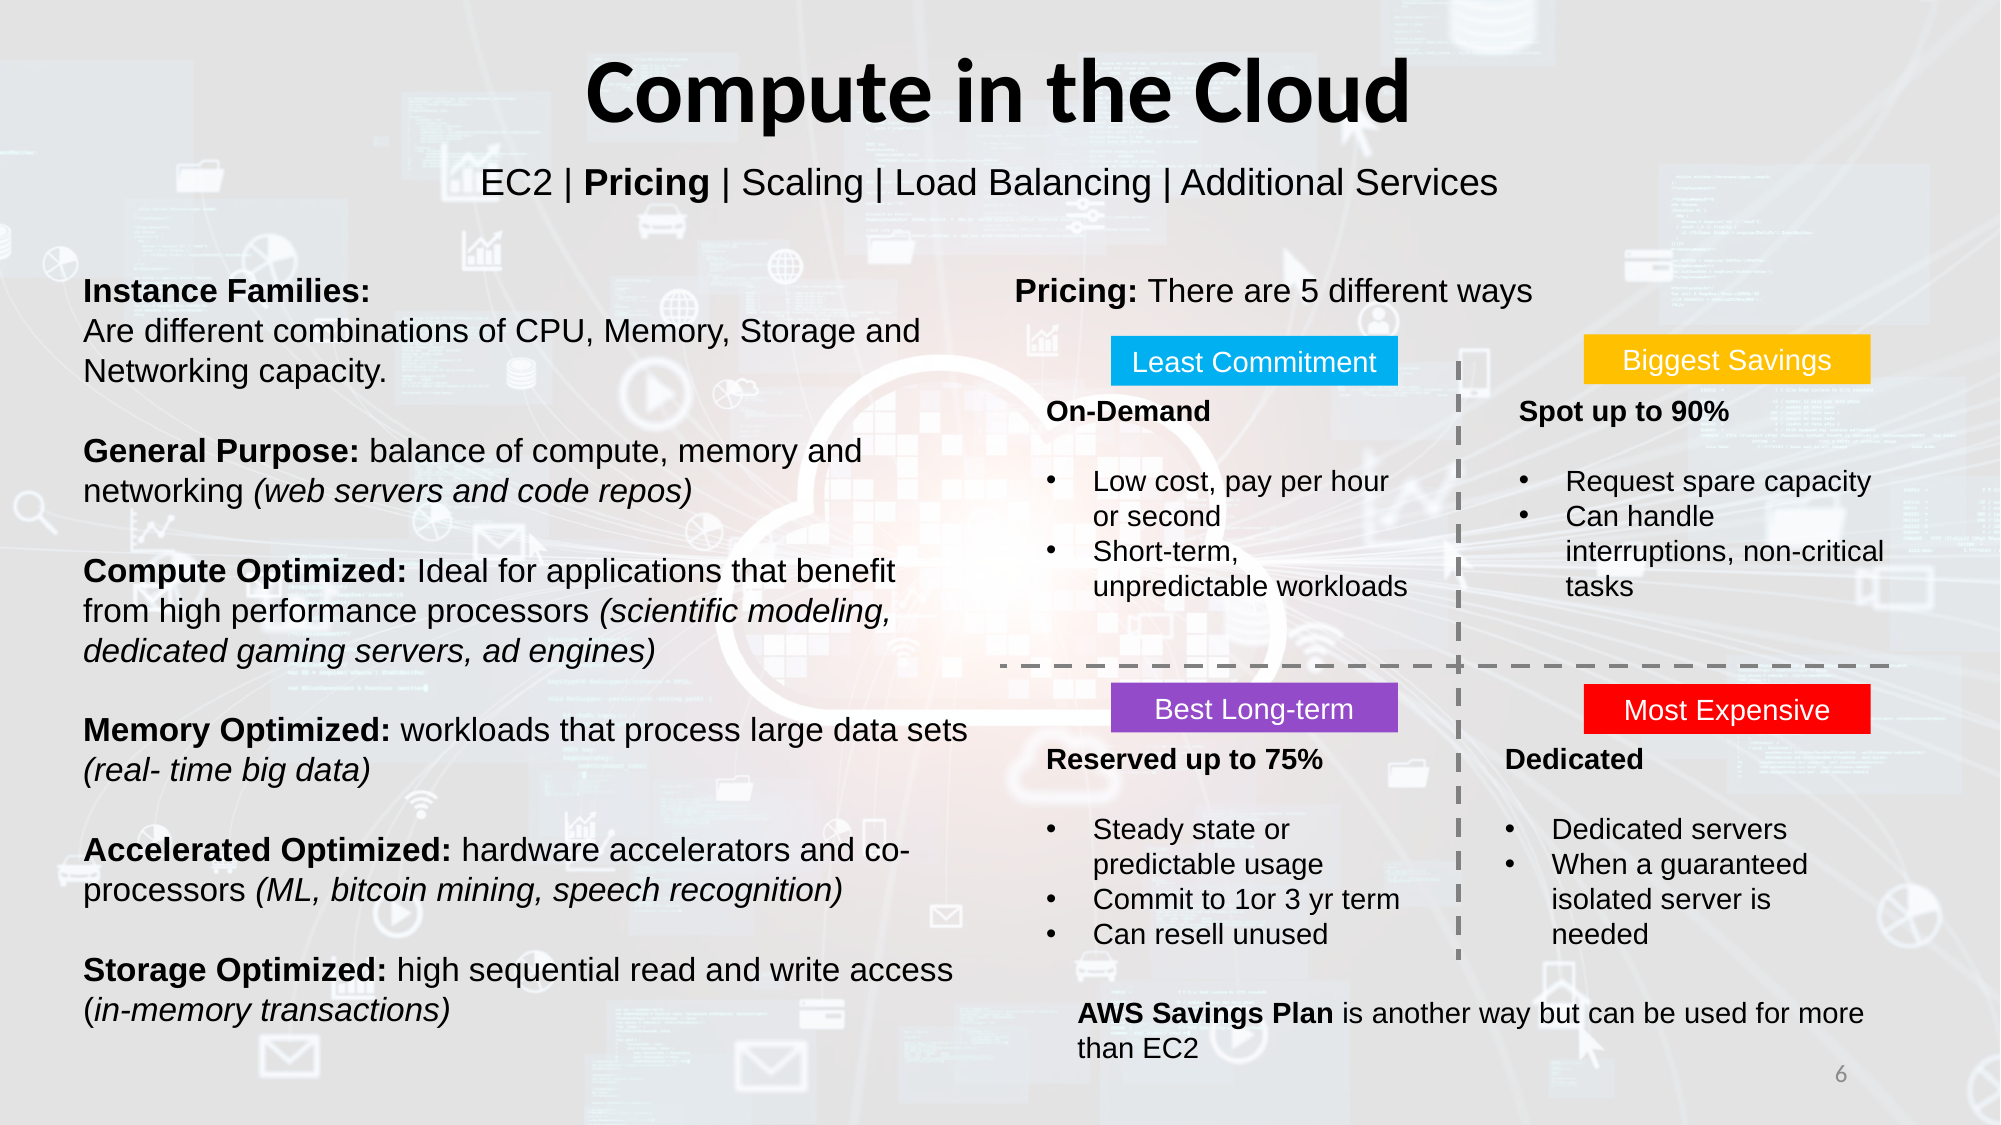

Compute in the Cloud
EC2 | Pricing | Scaling | Load Balancing | Additional Services
Pricing: There are 5 different ways
Instance Families:
Are different combinations of CPU, Memory, Storage and Networking capacity.

General Purpose: balance of compute, memory and networking (web servers and code repos)

Compute Optimized: Ideal for applications that benefit from high performance processors (scientific modeling, dedicated gaming servers, ad engines)

Memory Optimized: workloads that process large data sets (real- time big data)

Accelerated Optimized: hardware accelerators and co-processors (ML, bitcoin mining, speech recognition)

Storage Optimized: high sequential read and write access (in-memory transactions)
Biggest Savings
Least Commitment
Spot up to 90%

Request spare capacity
Can handle interruptions, non-critical tasks
On-Demand

Low cost, pay per hour or second
Short-term, unpredictable workloads
Best Long-term
Most Expensive
Reserved up to 75%

Steady state or predictable usage
Commit to 1or 3 yr term
Can resell unused
Dedicated

Dedicated servers
When a guaranteed isolated server is needed
AWS Savings Plan is another way but can be used for more than EC2
6